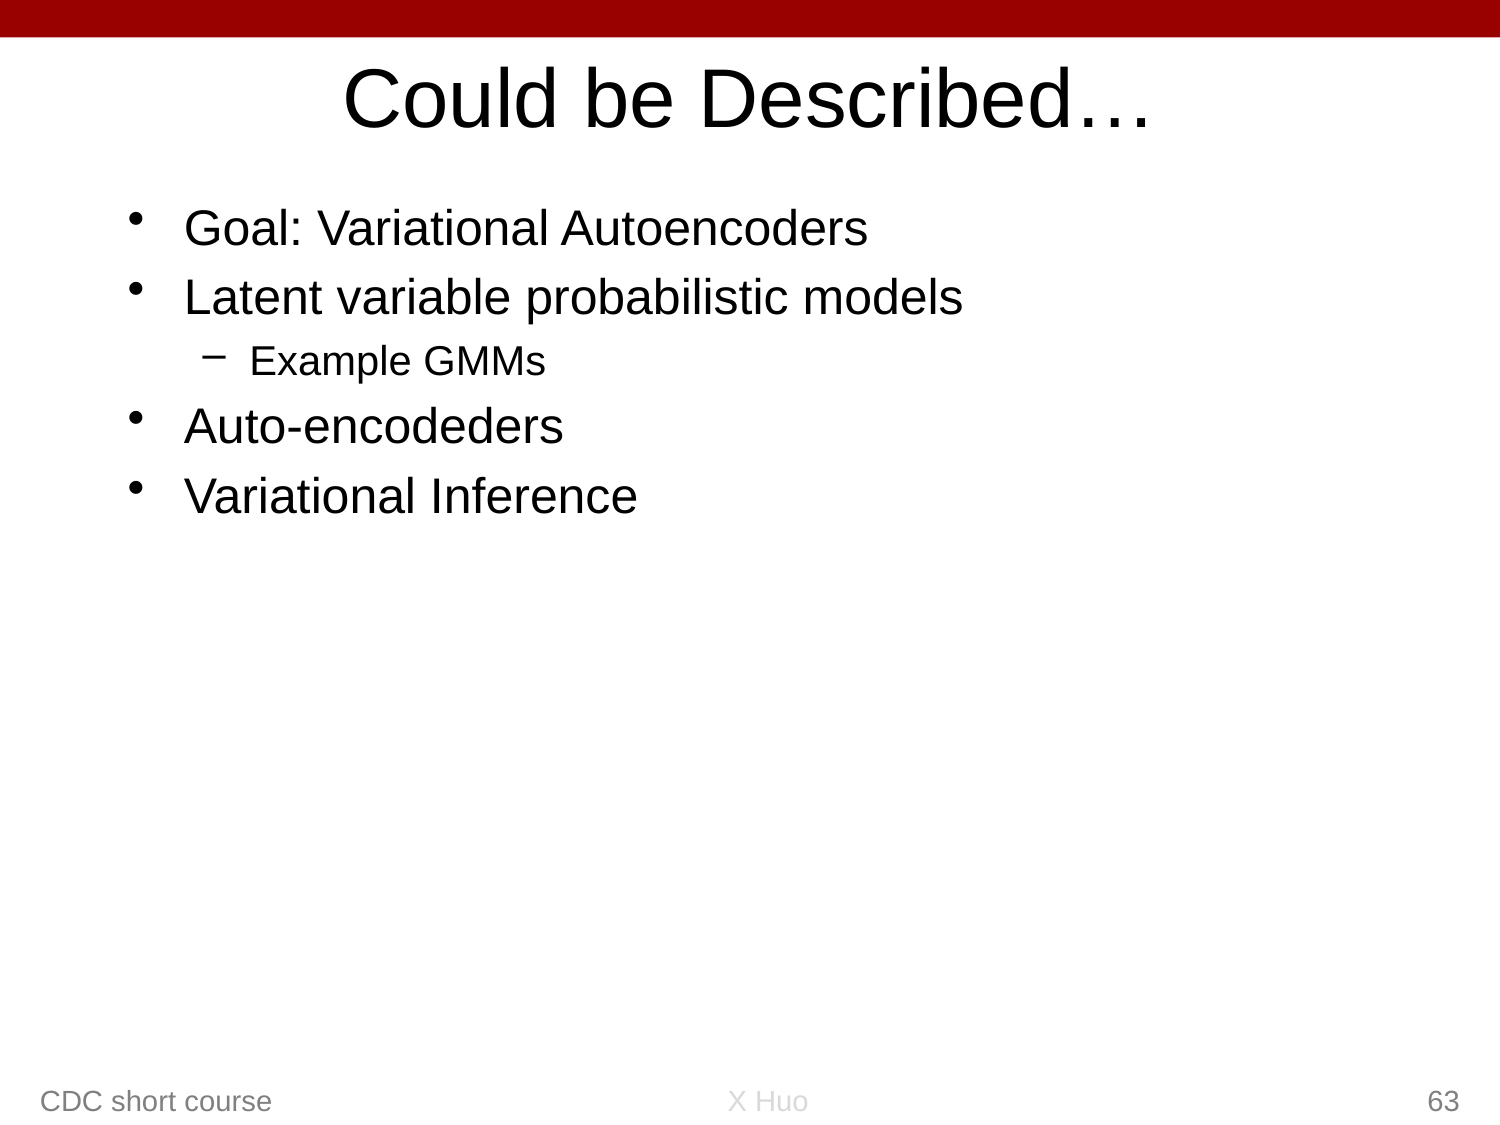

# Could be Described…
Goal: Variational Autoencoders
Latent variable probabilistic models
Example GMMs
Auto-encodeders
Variational Inference

CDC short course
X Huo
63